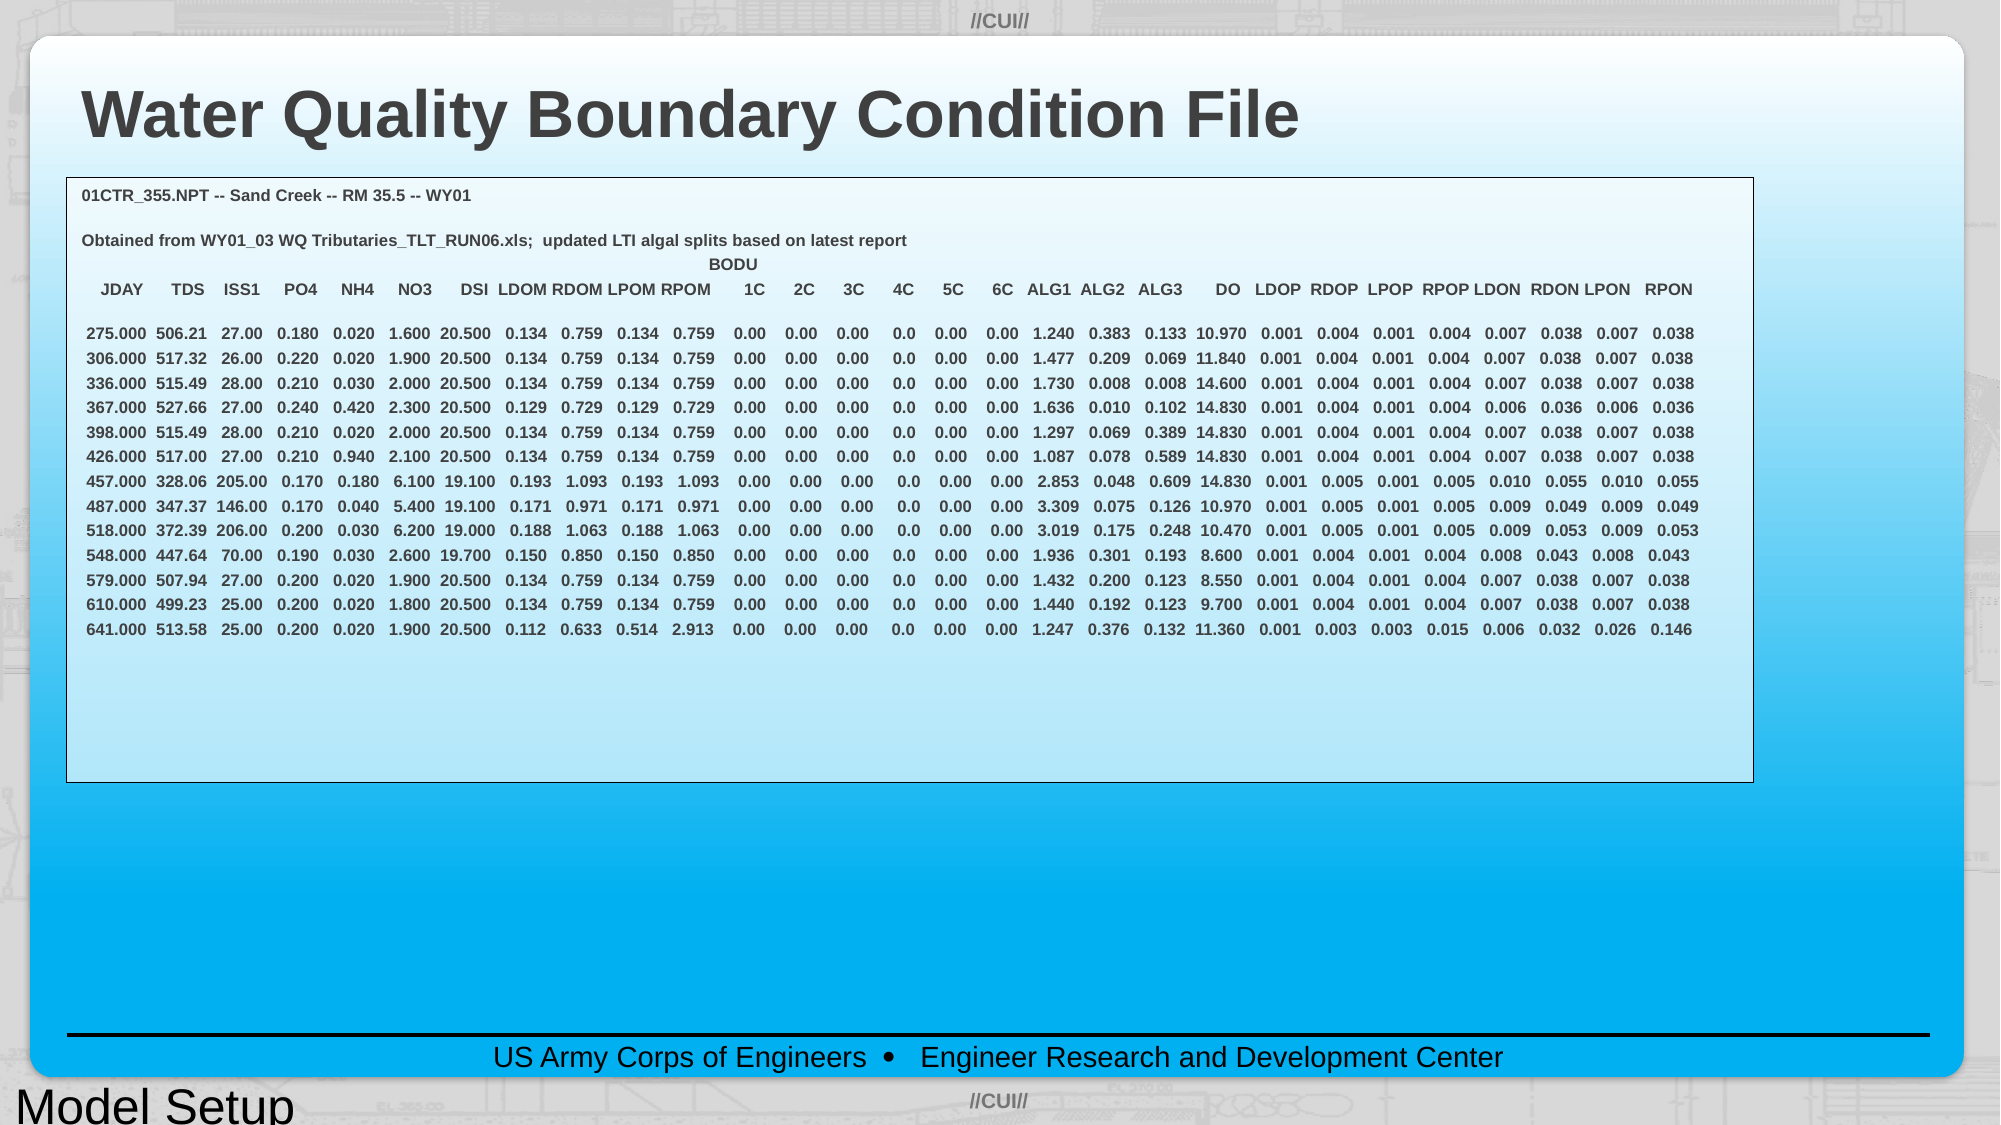

# Water Quality Boundary Condition File

01CTR_355.NPT -- Sand Creek -- RM 35.5 -- WY01
Obtained from WY01_03 WQ Tributaries_TLT_RUN06.xls;  updated LTI algal splits based on latest report
                                                                                                                                    BODU
    JDAY      TDS    ISS1     PO4     NH4     NO3      DSI  LDOM RDOM LPOM RPOM       1C      2C      3C      4C      5C      6C   ALG1  ALG2   ALG3       DO   LDOP  RDOP  LPOP  RPOP LDON  RDON LPON   RPON
 275.000  506.21   27.00   0.180   0.020   1.600  20.500   0.134   0.759   0.134   0.759    0.00    0.00    0.00     0.0    0.00    0.00   1.240   0.383   0.133  10.970   0.001   0.004   0.001   0.004   0.007   0.038   0.007   0.038
 306.000  517.32   26.00   0.220   0.020   1.900  20.500   0.134   0.759   0.134   0.759    0.00    0.00    0.00     0.0    0.00    0.00   1.477   0.209   0.069  11.840   0.001   0.004   0.001   0.004   0.007   0.038   0.007   0.038
 336.000  515.49   28.00   0.210   0.030   2.000  20.500   0.134   0.759   0.134   0.759    0.00    0.00    0.00     0.0    0.00    0.00   1.730   0.008   0.008  14.600   0.001   0.004   0.001   0.004   0.007   0.038   0.007   0.038
 367.000  527.66   27.00   0.240   0.420   2.300  20.500   0.129   0.729   0.129   0.729    0.00    0.00    0.00     0.0    0.00    0.00   1.636   0.010   0.102  14.830   0.001   0.004   0.001   0.004   0.006   0.036   0.006   0.036
 398.000  515.49   28.00   0.210   0.020   2.000  20.500   0.134   0.759   0.134   0.759    0.00    0.00    0.00     0.0    0.00    0.00   1.297   0.069   0.389  14.830   0.001   0.004   0.001   0.004   0.007   0.038   0.007   0.038
 426.000  517.00   27.00   0.210   0.940   2.100  20.500   0.134   0.759   0.134   0.759    0.00    0.00    0.00     0.0    0.00    0.00   1.087   0.078   0.589  14.830   0.001   0.004   0.001   0.004   0.007   0.038   0.007   0.038
 457.000  328.06  205.00   0.170   0.180   6.100  19.100   0.193   1.093   0.193   1.093    0.00    0.00    0.00     0.0    0.00    0.00   2.853   0.048   0.609  14.830   0.001   0.005   0.001   0.005   0.010   0.055   0.010   0.055
 487.000  347.37  146.00   0.170   0.040   5.400  19.100   0.171   0.971   0.171   0.971    0.00    0.00    0.00     0.0    0.00    0.00   3.309   0.075   0.126  10.970   0.001   0.005   0.001   0.005   0.009   0.049   0.009   0.049
 518.000  372.39  206.00   0.200   0.030   6.200  19.000   0.188   1.063   0.188   1.063    0.00    0.00    0.00     0.0    0.00    0.00   3.019   0.175   0.248  10.470   0.001   0.005   0.001   0.005   0.009   0.053   0.009   0.053
 548.000  447.64   70.00   0.190   0.030   2.600  19.700   0.150   0.850   0.150   0.850    0.00    0.00    0.00     0.0    0.00    0.00   1.936   0.301   0.193   8.600   0.001   0.004   0.001   0.004   0.008   0.043   0.008   0.043
 579.000  507.94   27.00   0.200   0.020   1.900  20.500   0.134   0.759   0.134   0.759    0.00    0.00    0.00     0.0    0.00    0.00   1.432   0.200   0.123   8.550   0.001   0.004   0.001   0.004   0.007   0.038   0.007   0.038
 610.000  499.23   25.00   0.200   0.020   1.800  20.500   0.134   0.759   0.134   0.759    0.00    0.00    0.00     0.0    0.00    0.00   1.440   0.192   0.123   9.700   0.001   0.004   0.001   0.004   0.007   0.038   0.007   0.038
 641.000  513.58   25.00   0.200   0.020   1.900  20.500   0.112   0.633   0.514   2.913    0.00    0.00    0.00     0.0    0.00    0.00   1.247   0.376   0.132  11.360   0.001   0.003   0.003   0.015   0.006   0.032   0.026   0.146
Model Setup